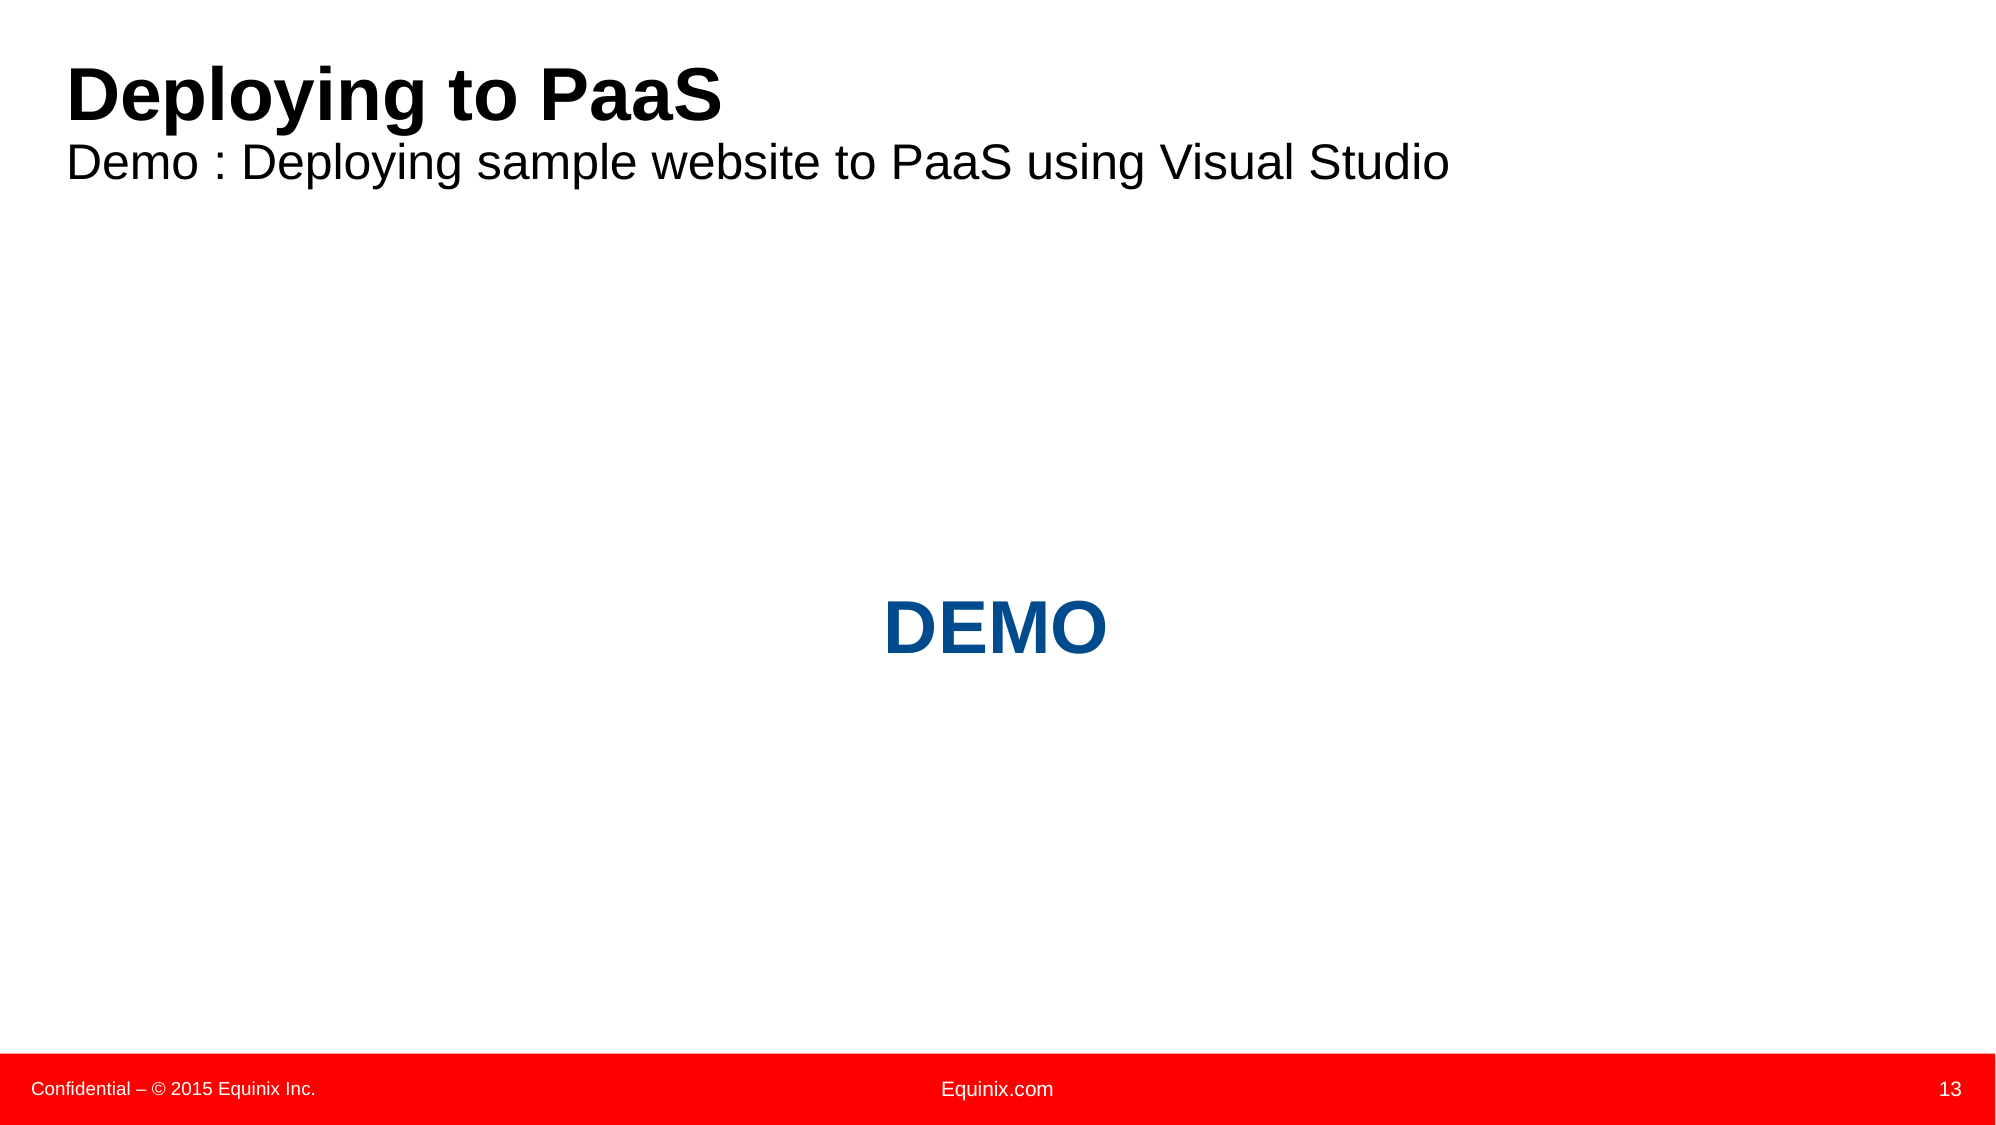

# Deploying to PaaS
Demo : Deploying sample website to PaaS using Visual Studio
DEMO